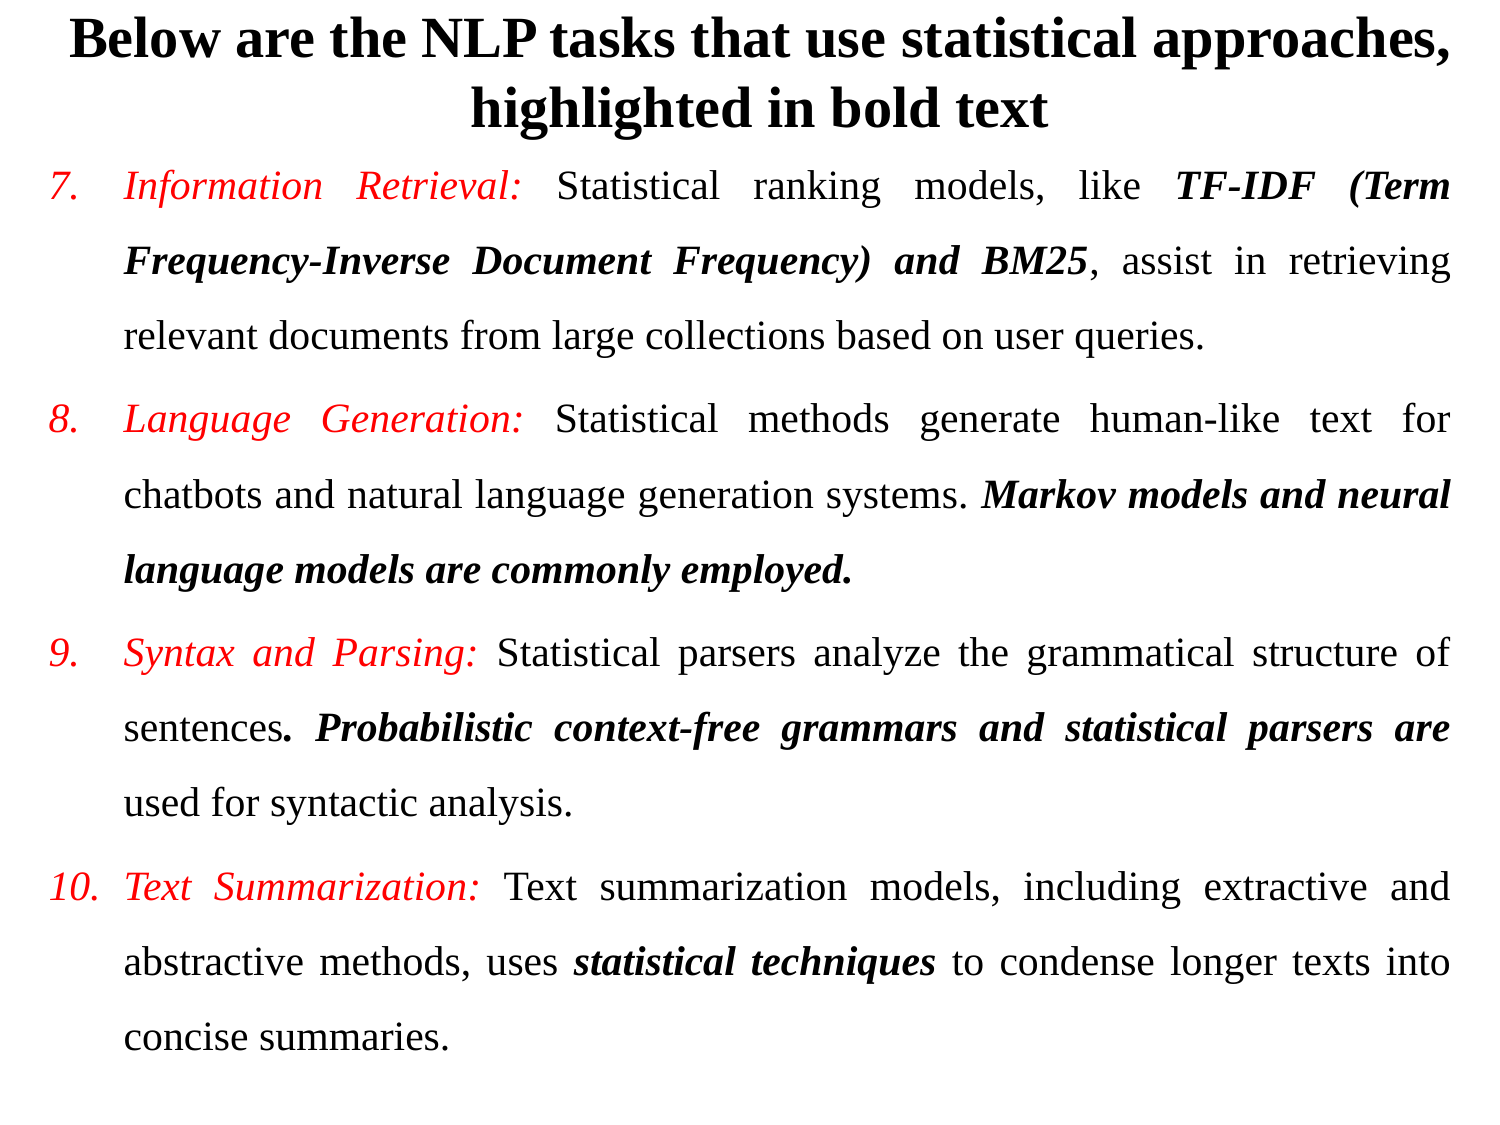

# Below are the NLP tasks that use statistical approaches, highlighted in bold text
Information Retrieval: Statistical ranking models, like TF-IDF (Term Frequency-Inverse Document Frequency) and BM25, assist in retrieving relevant documents from large collections based on user queries.
Language Generation: Statistical methods generate human-like text for chatbots and natural language generation systems. Markov models and neural language models are commonly employed.
Syntax and Parsing: Statistical parsers analyze the grammatical structure of sentences. Probabilistic context-free grammars and statistical parsers are used for syntactic analysis.
Text Summarization: Text summarization models, including extractive and abstractive methods, uses statistical techniques to condense longer texts into concise summaries.